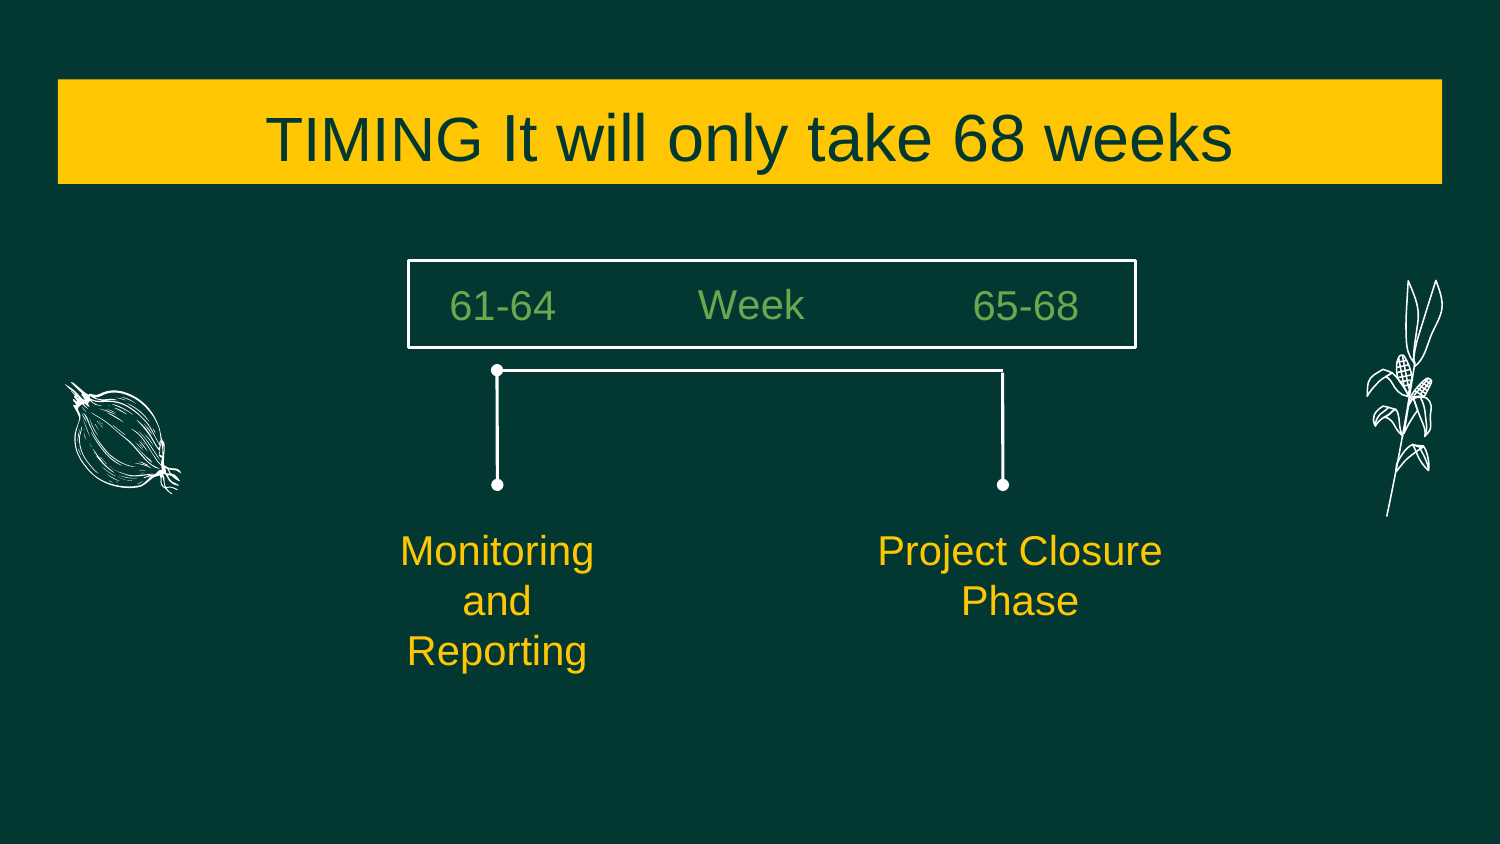

# TIMING It will only take 68 weeks

Week
 61-64
 65-68

Monitoring and Reporting
Project Closure Phase